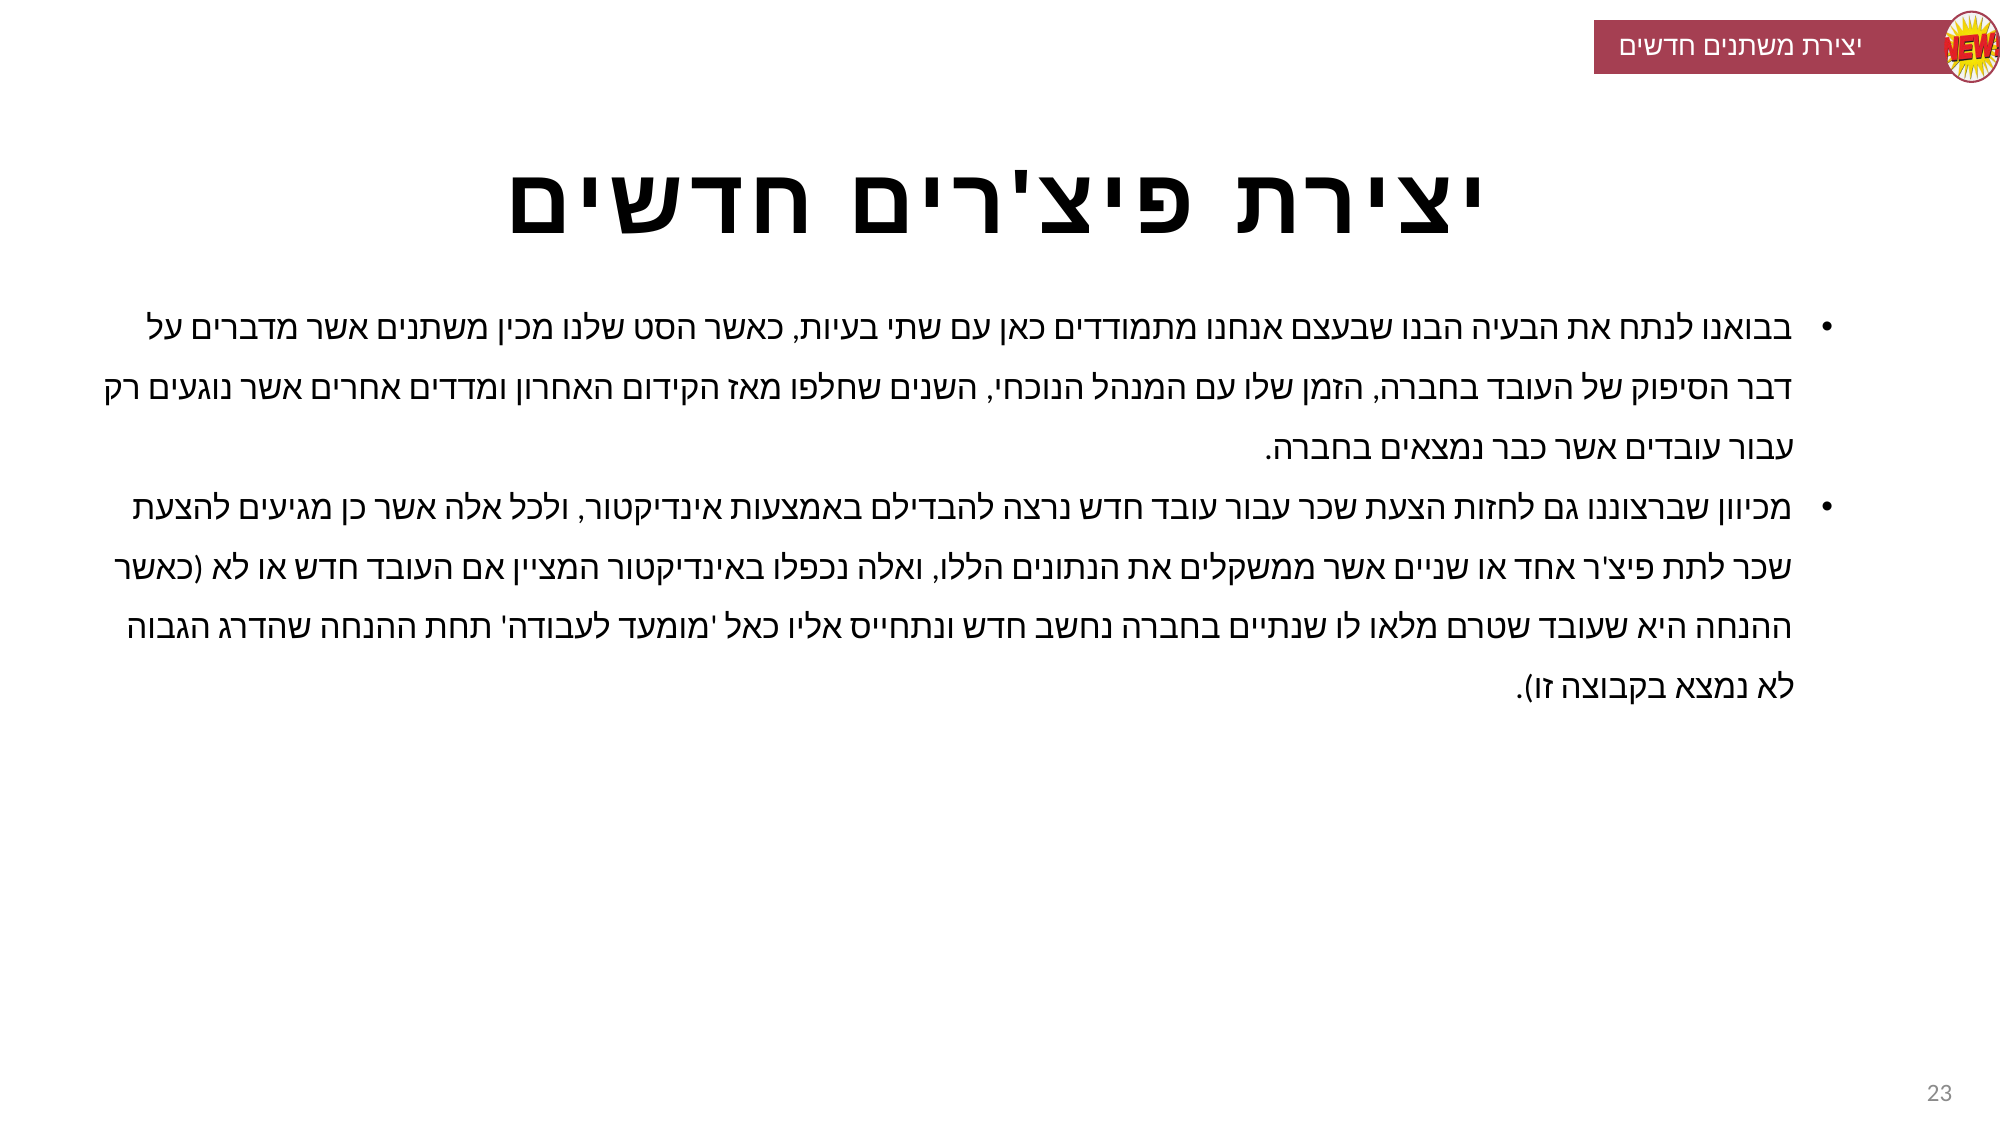

יצירת משתנים חדשים
# יצירת פיצ'רים חדשים
בבואנו לנתח את הבעיה הבנו שבעצם אנחנו מתמודדים כאן עם שתי בעיות, כאשר הסט שלנו מכין משתנים אשר מדברים על דבר הסיפוק של העובד בחברה, הזמן שלו עם המנהל הנוכחי, השנים שחלפו מאז הקידום האחרון ומדדים אחרים אשר נוגעים רק עבור עובדים אשר כבר נמצאים בחברה.
מכיוון שברצוננו גם לחזות הצעת שכר עבור עובד חדש נרצה להבדילם באמצעות אינדיקטור, ולכל אלה אשר כן מגיעים להצעת שכר לתת פיצ'ר אחד או שניים אשר ממשקלים את הנתונים הללו, ואלה נכפלו באינדיקטור המציין אם העובד חדש או לא (כאשר ההנחה היא שעובד שטרם מלאו לו שנתיים בחברה נחשב חדש ונתחייס אליו כאל 'מומעד לעבודה' תחת ההנחה שהדרג הגבוה לא נמצא בקבוצה זו).

23